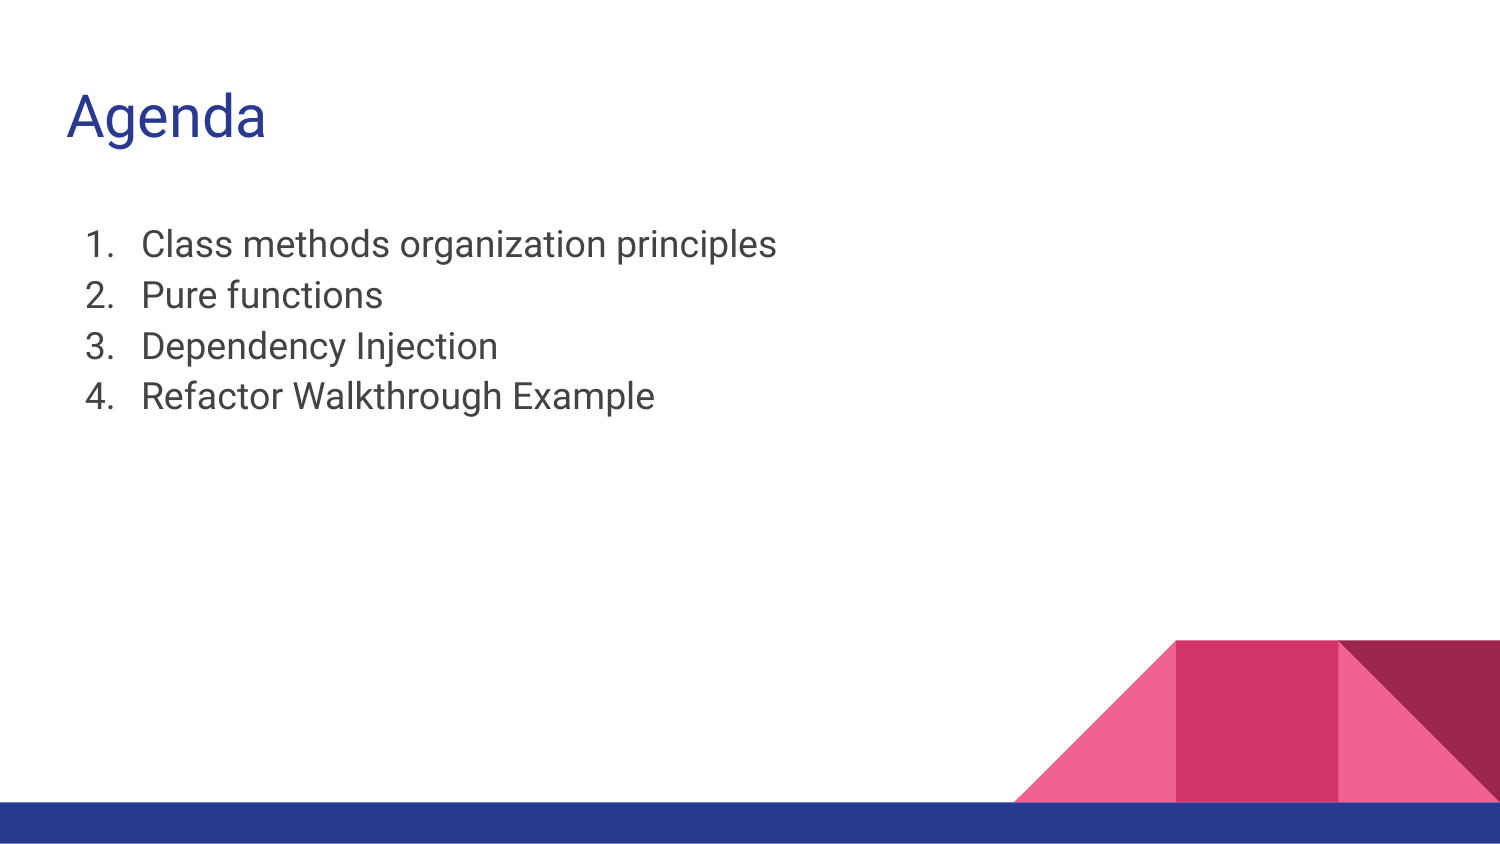

# Agenda
Class methods organization principles
Pure functions
Dependency Injection
Refactor Walkthrough Example